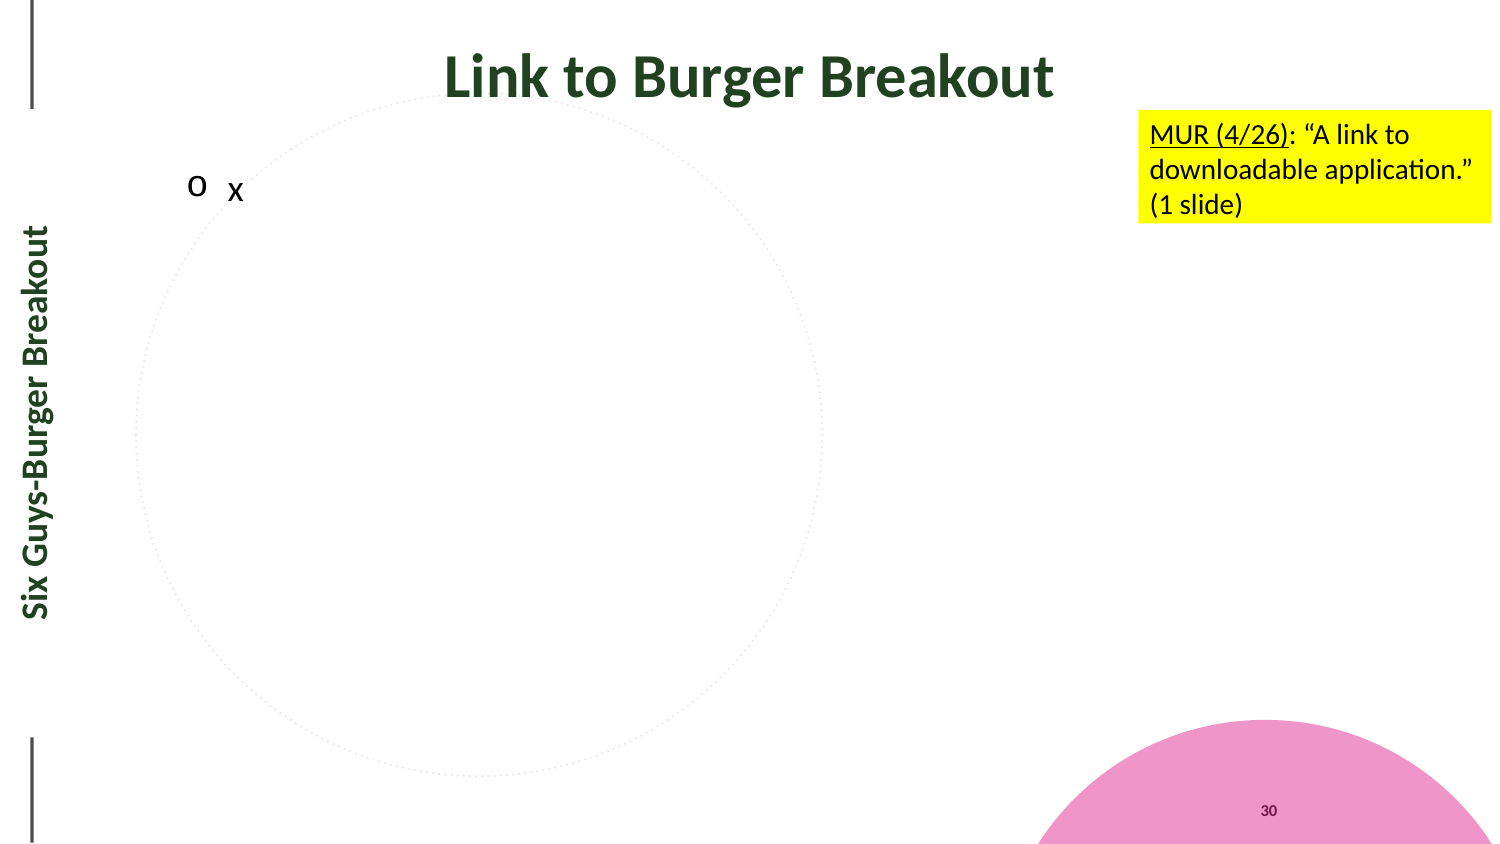

# Link to Burger Breakout
MUR (4/26): “A link to downloadable application.”
(1 slide)
x